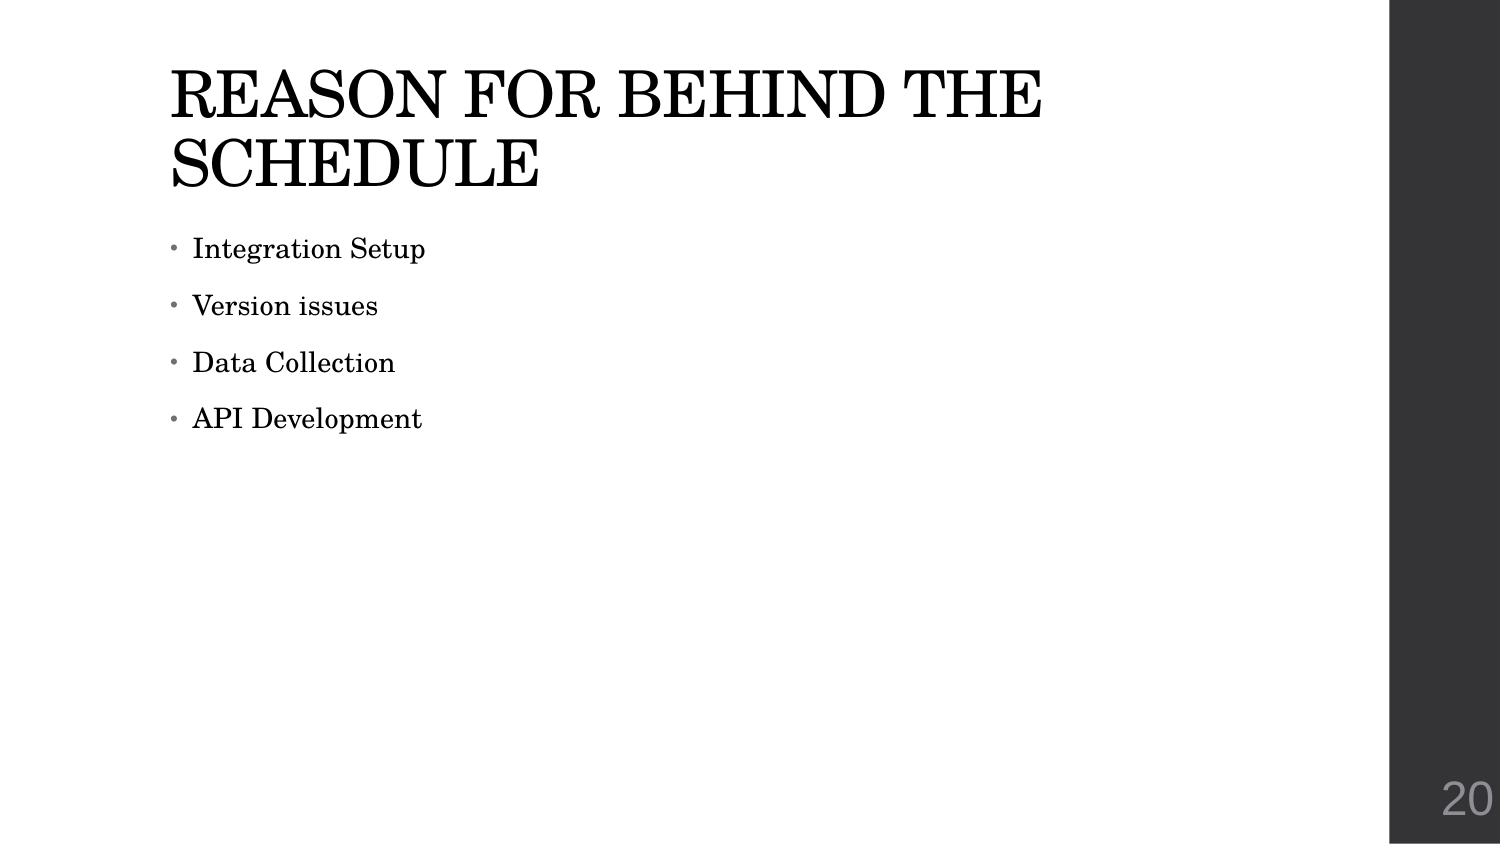

# REASON FOR BEHIND THE SCHEDULE
Integration Setup
Version issues
Data Collection
API Development

20